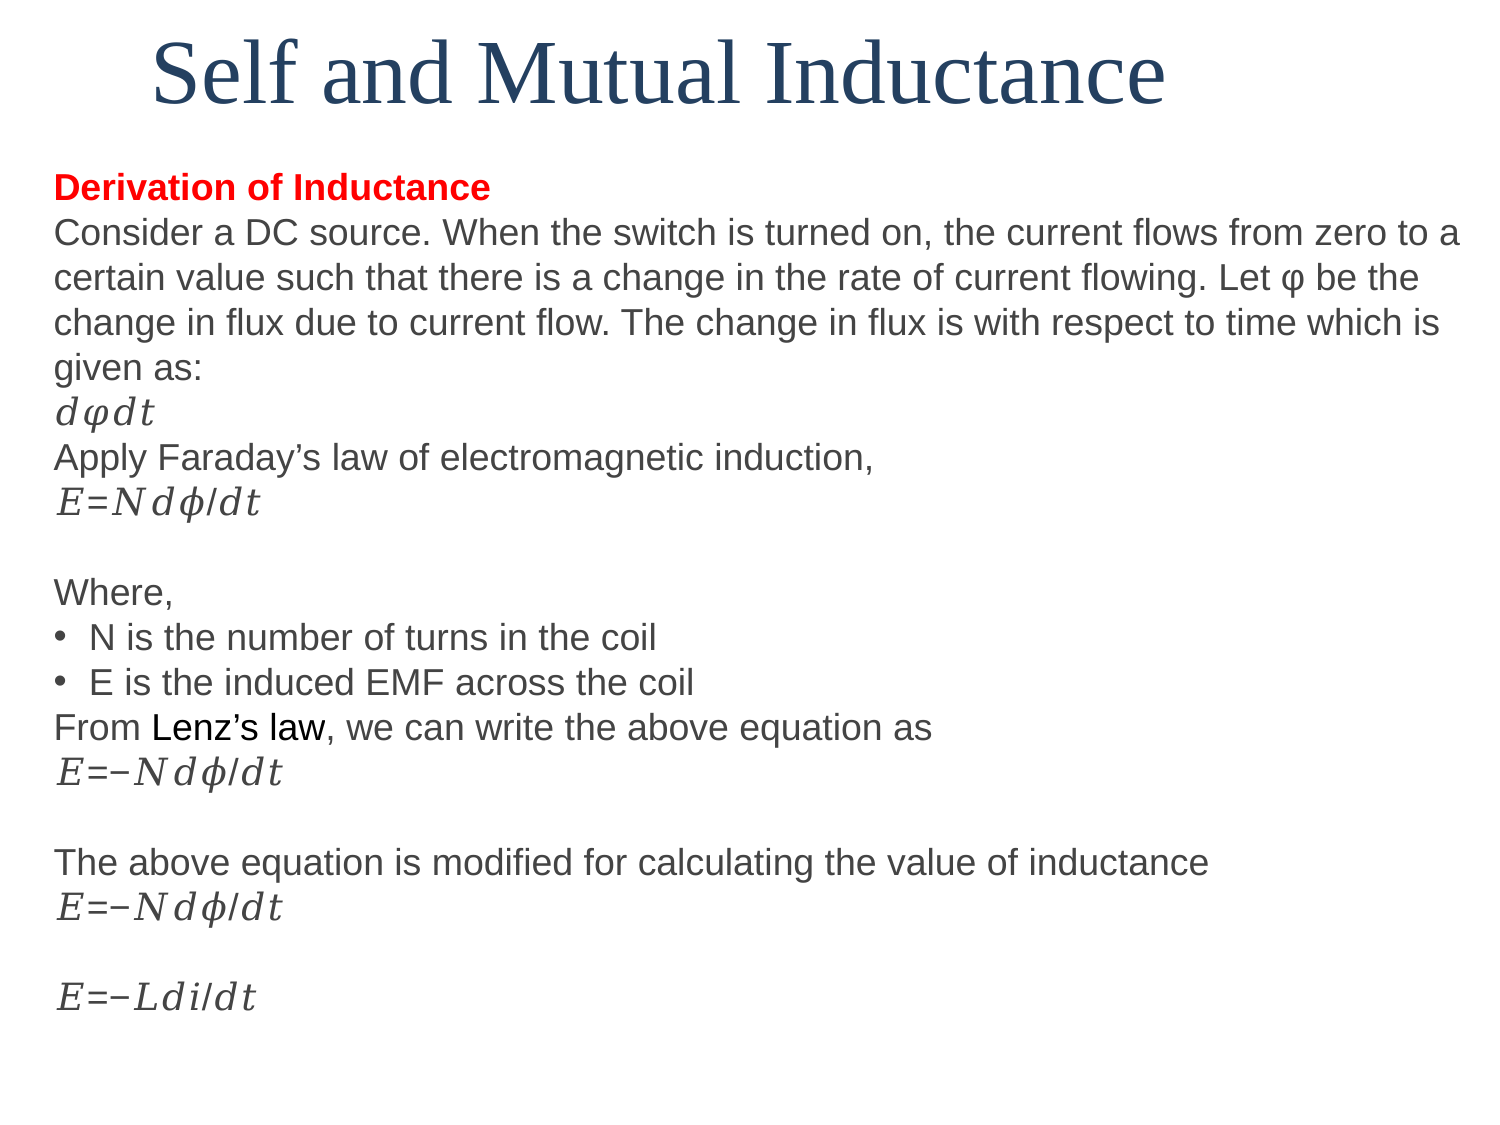

# Self and Mutual Inductance
Derivation of Inductance
Consider a DC source. When the switch is turned on, the current flows from zero to a certain value such that there is a change in the rate of current flowing. Let φ be the change in flux due to current flow. The change in flux is with respect to time which is given as:
𝑑𝜑𝑑𝑡
Apply Faraday’s law of electromagnetic induction,
𝐸=𝑁𝑑𝜙/𝑑𝑡

Where,
N is the number of turns in the coil
E is the induced EMF across the coil
From Lenz’s law, we can write the above equation as
𝐸=−𝑁𝑑𝜙/𝑑𝑡
The above equation is modified for calculating the value of inductance
𝐸=−𝑁𝑑𝜙/𝑑𝑡

𝐸=−𝐿𝑑𝑖/𝑑𝑡